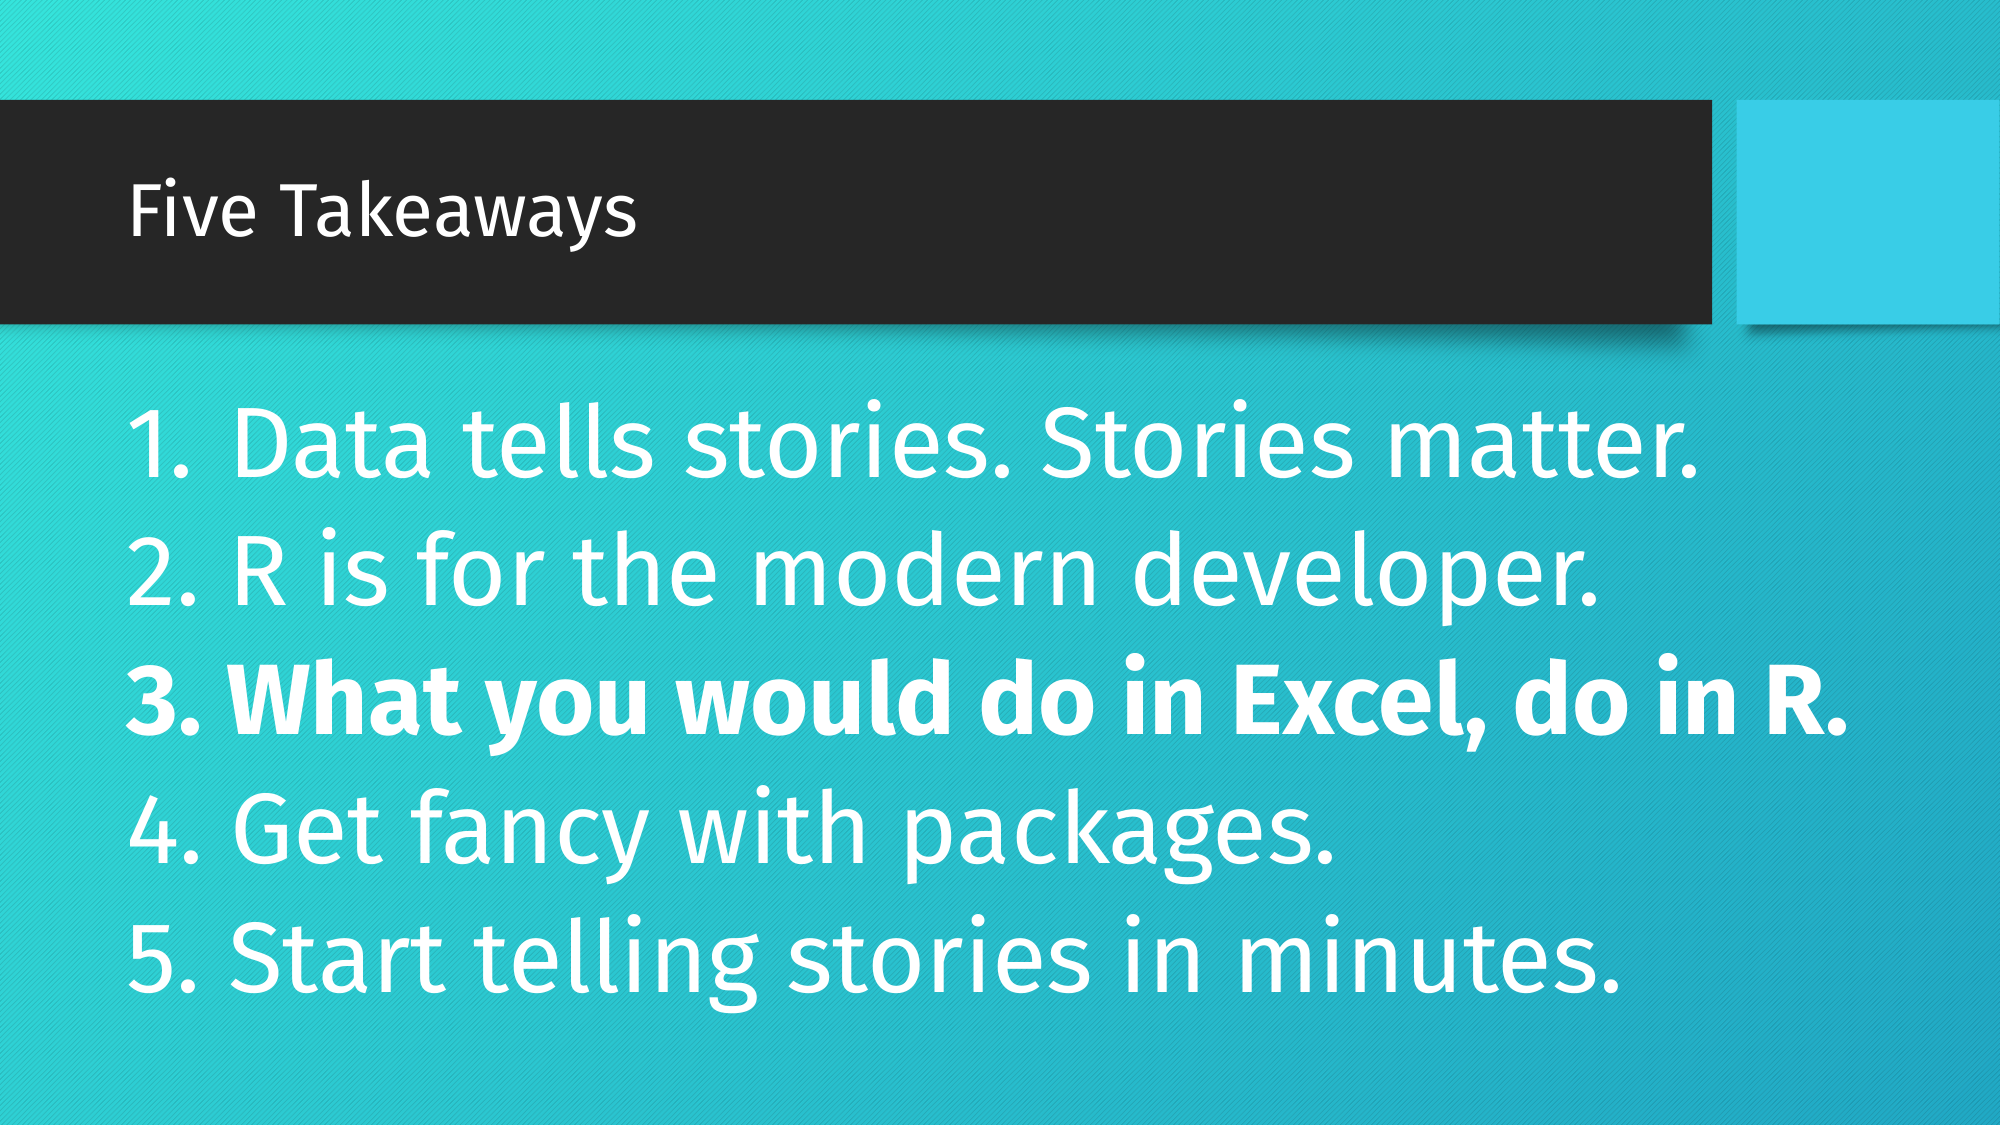

# Five Takeaways
 Data tells stories. Stories matter.
 R is for the modern developer.
 What you would do in Excel, do in R.
 Get fancy with packages.
 Start telling stories in minutes.